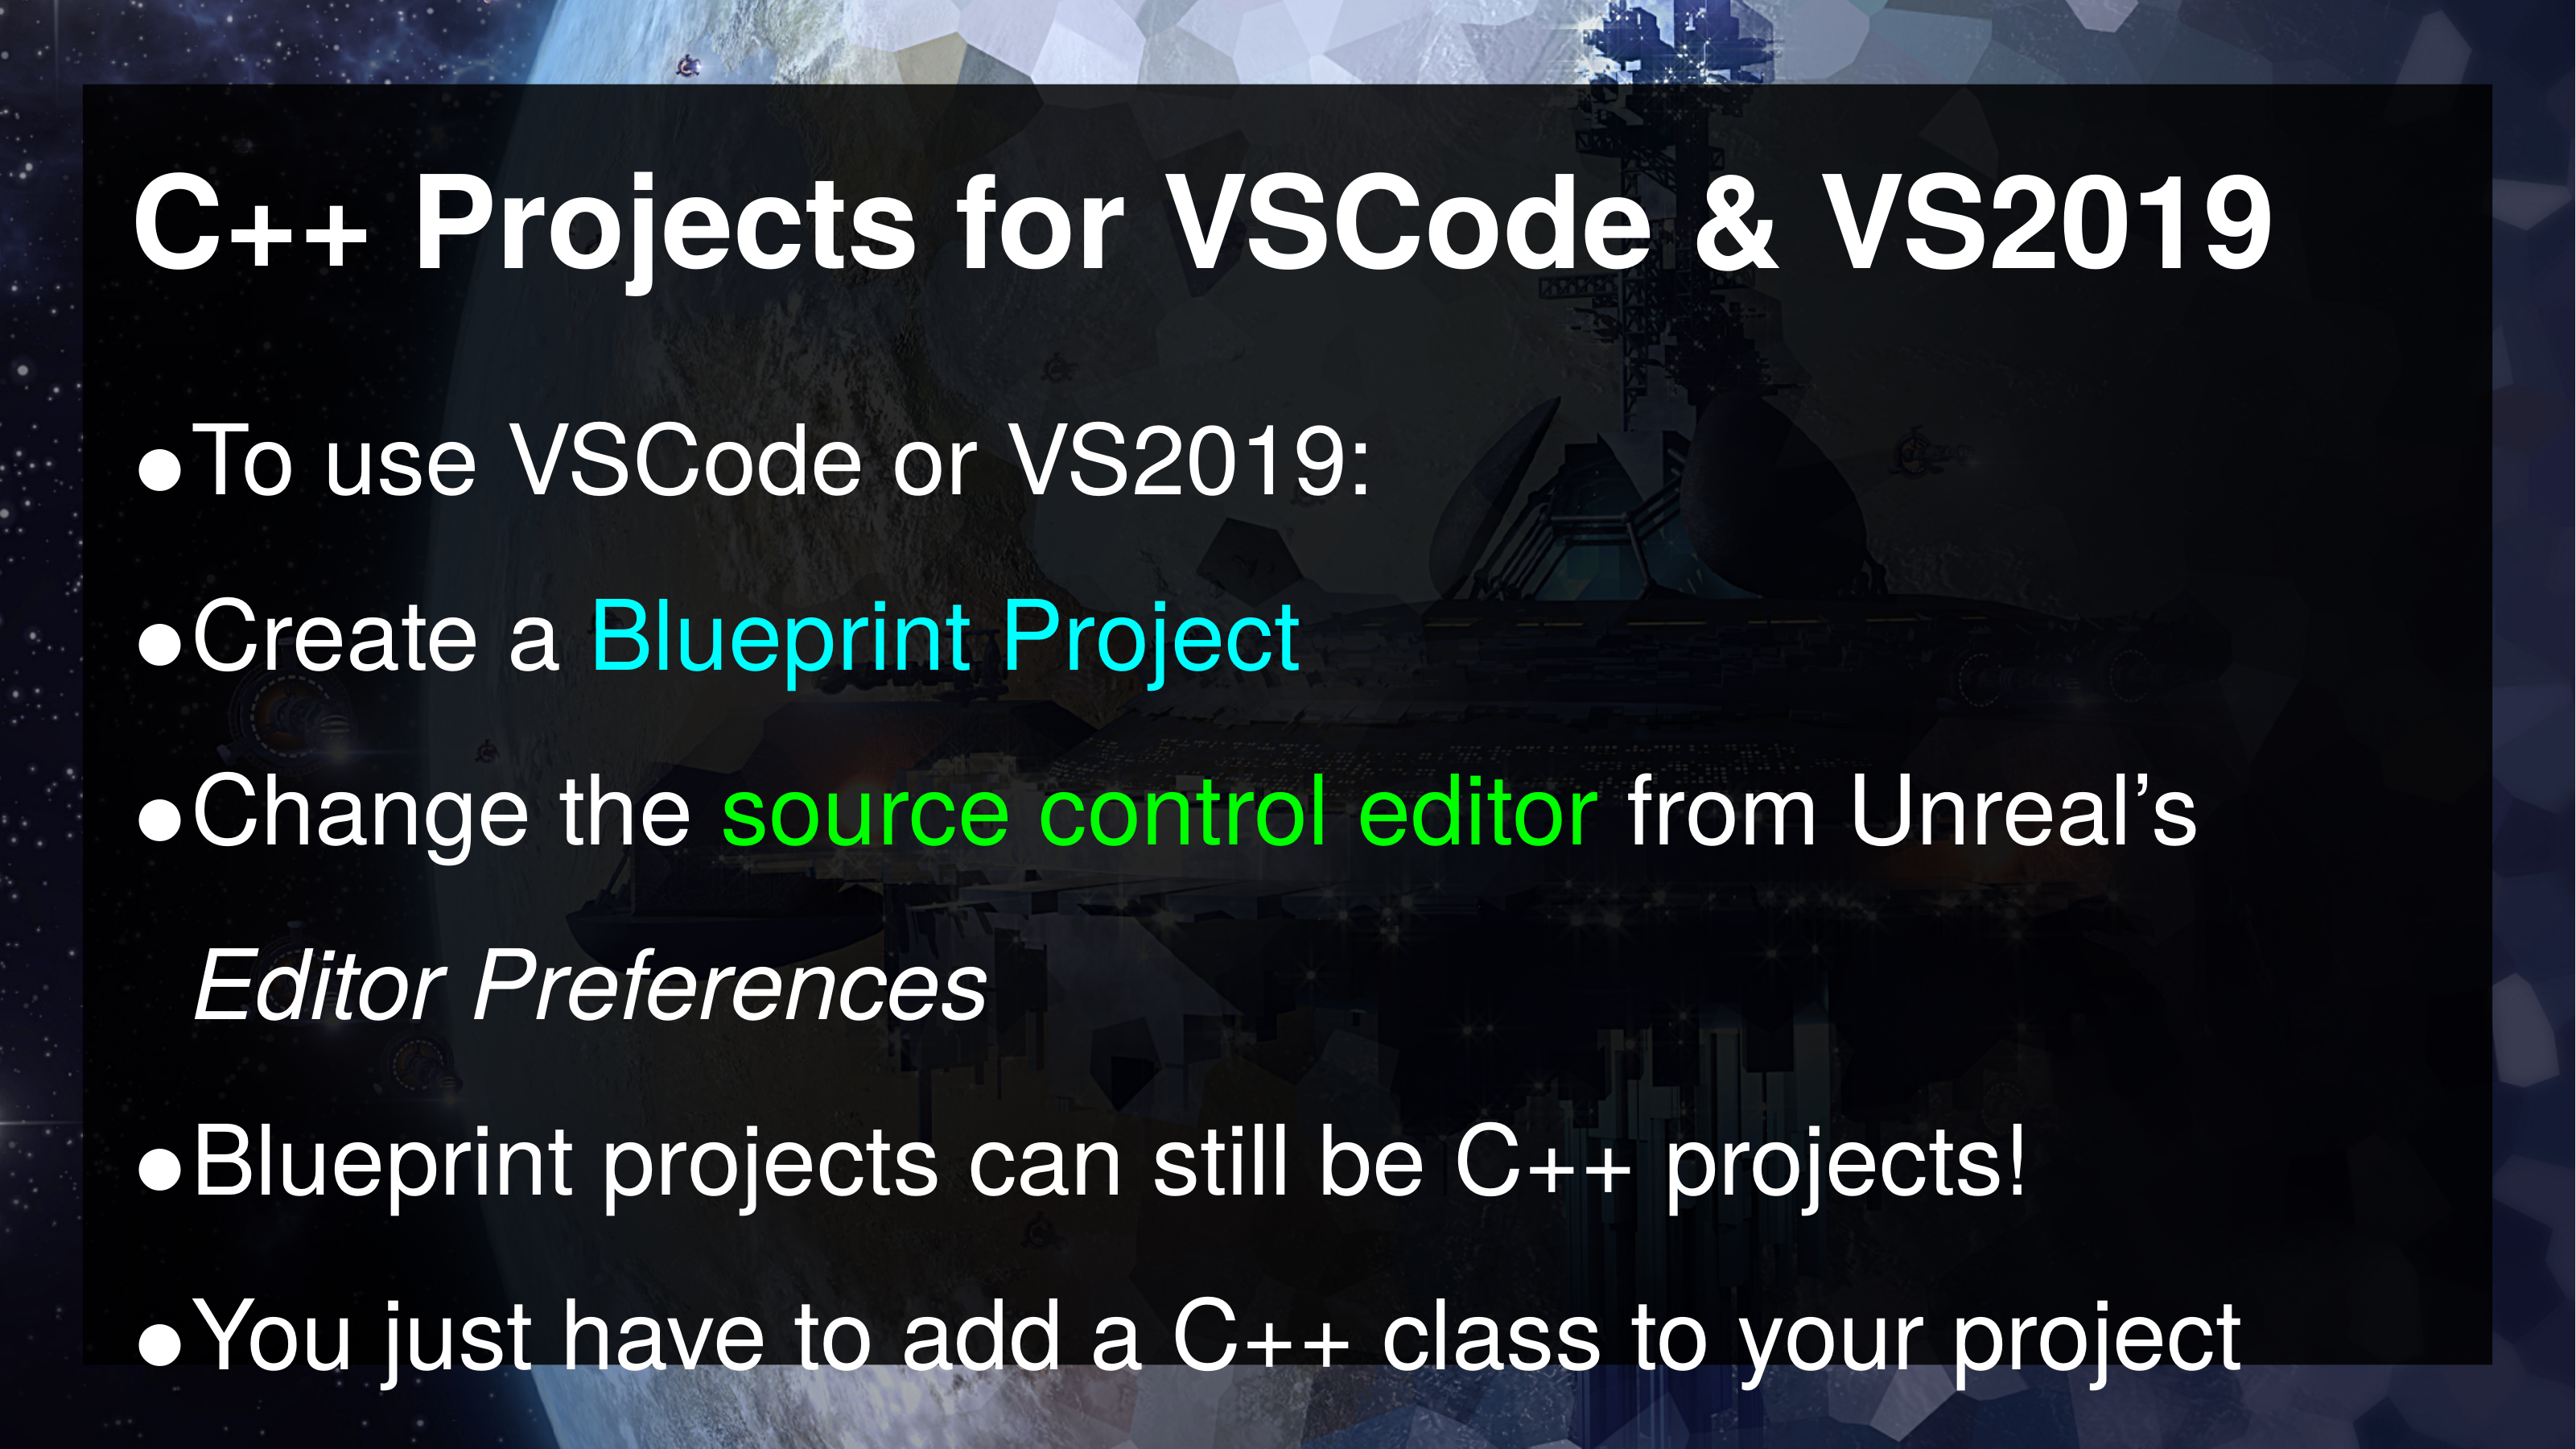

# C++ Projects for VSCode & VS2019
To use VSCode or VS2019:
Create a Blueprint Project
Change the source control editor from Unreal’s Editor Preferences
Blueprint projects can still be C++ projects!
You just have to add a C++ class to your project